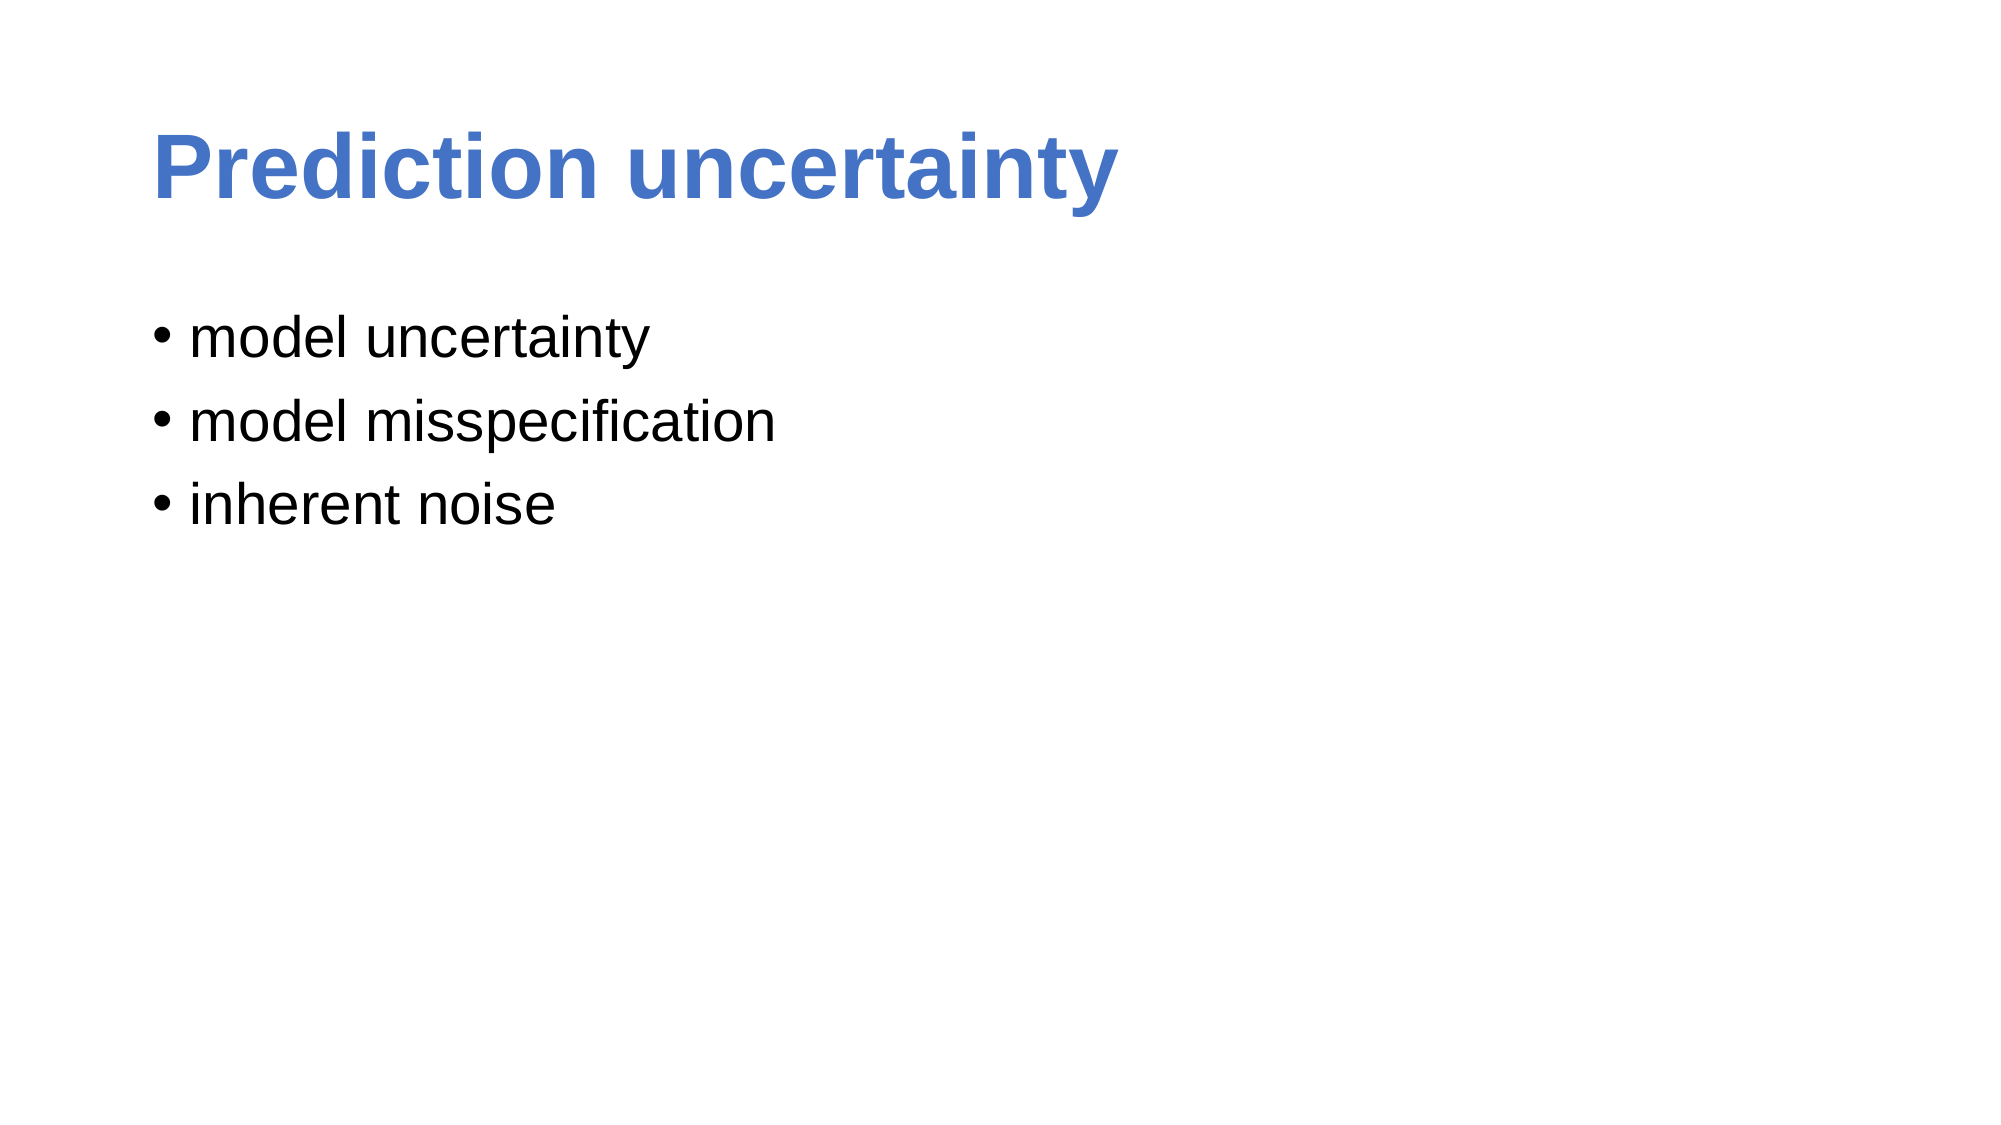

# Prediction uncertainty
model uncertainty
model misspecification
inherent noise